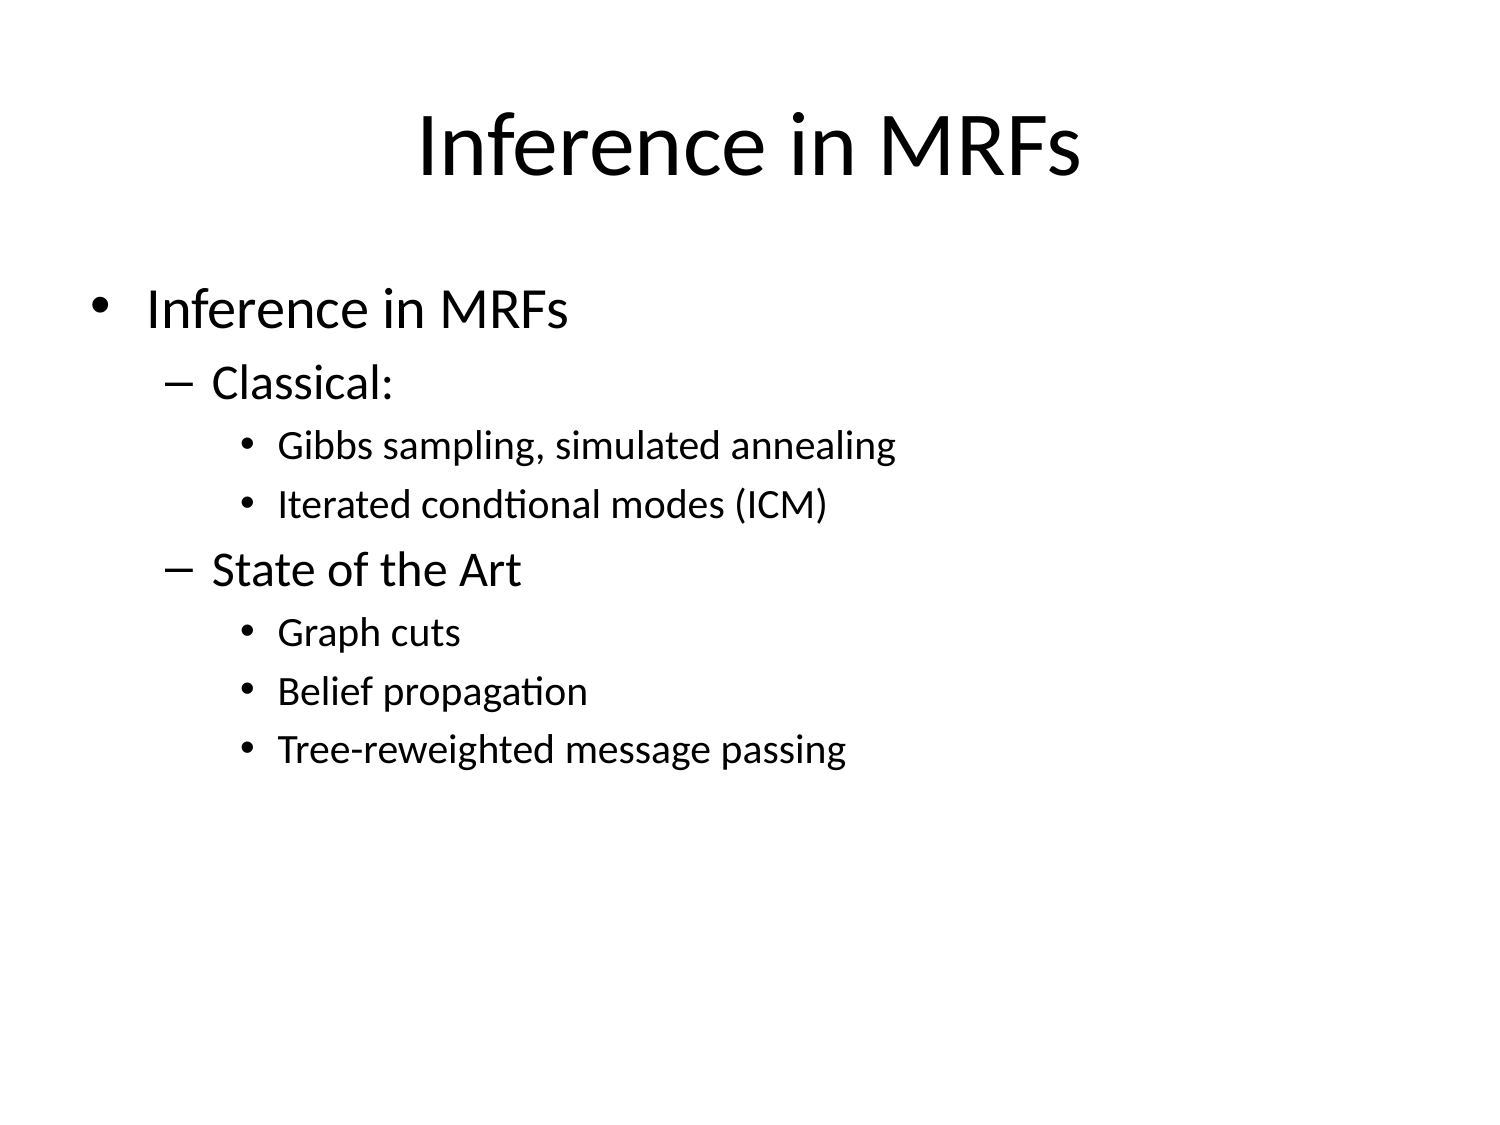

Inference in MRFs
Inference in MRFs
Classical:
Gibbs sampling, simulated annealing
Iterated condtional modes (ICM)
State of the Art
Graph cuts
Belief propagation
Tree-reweighted message passing